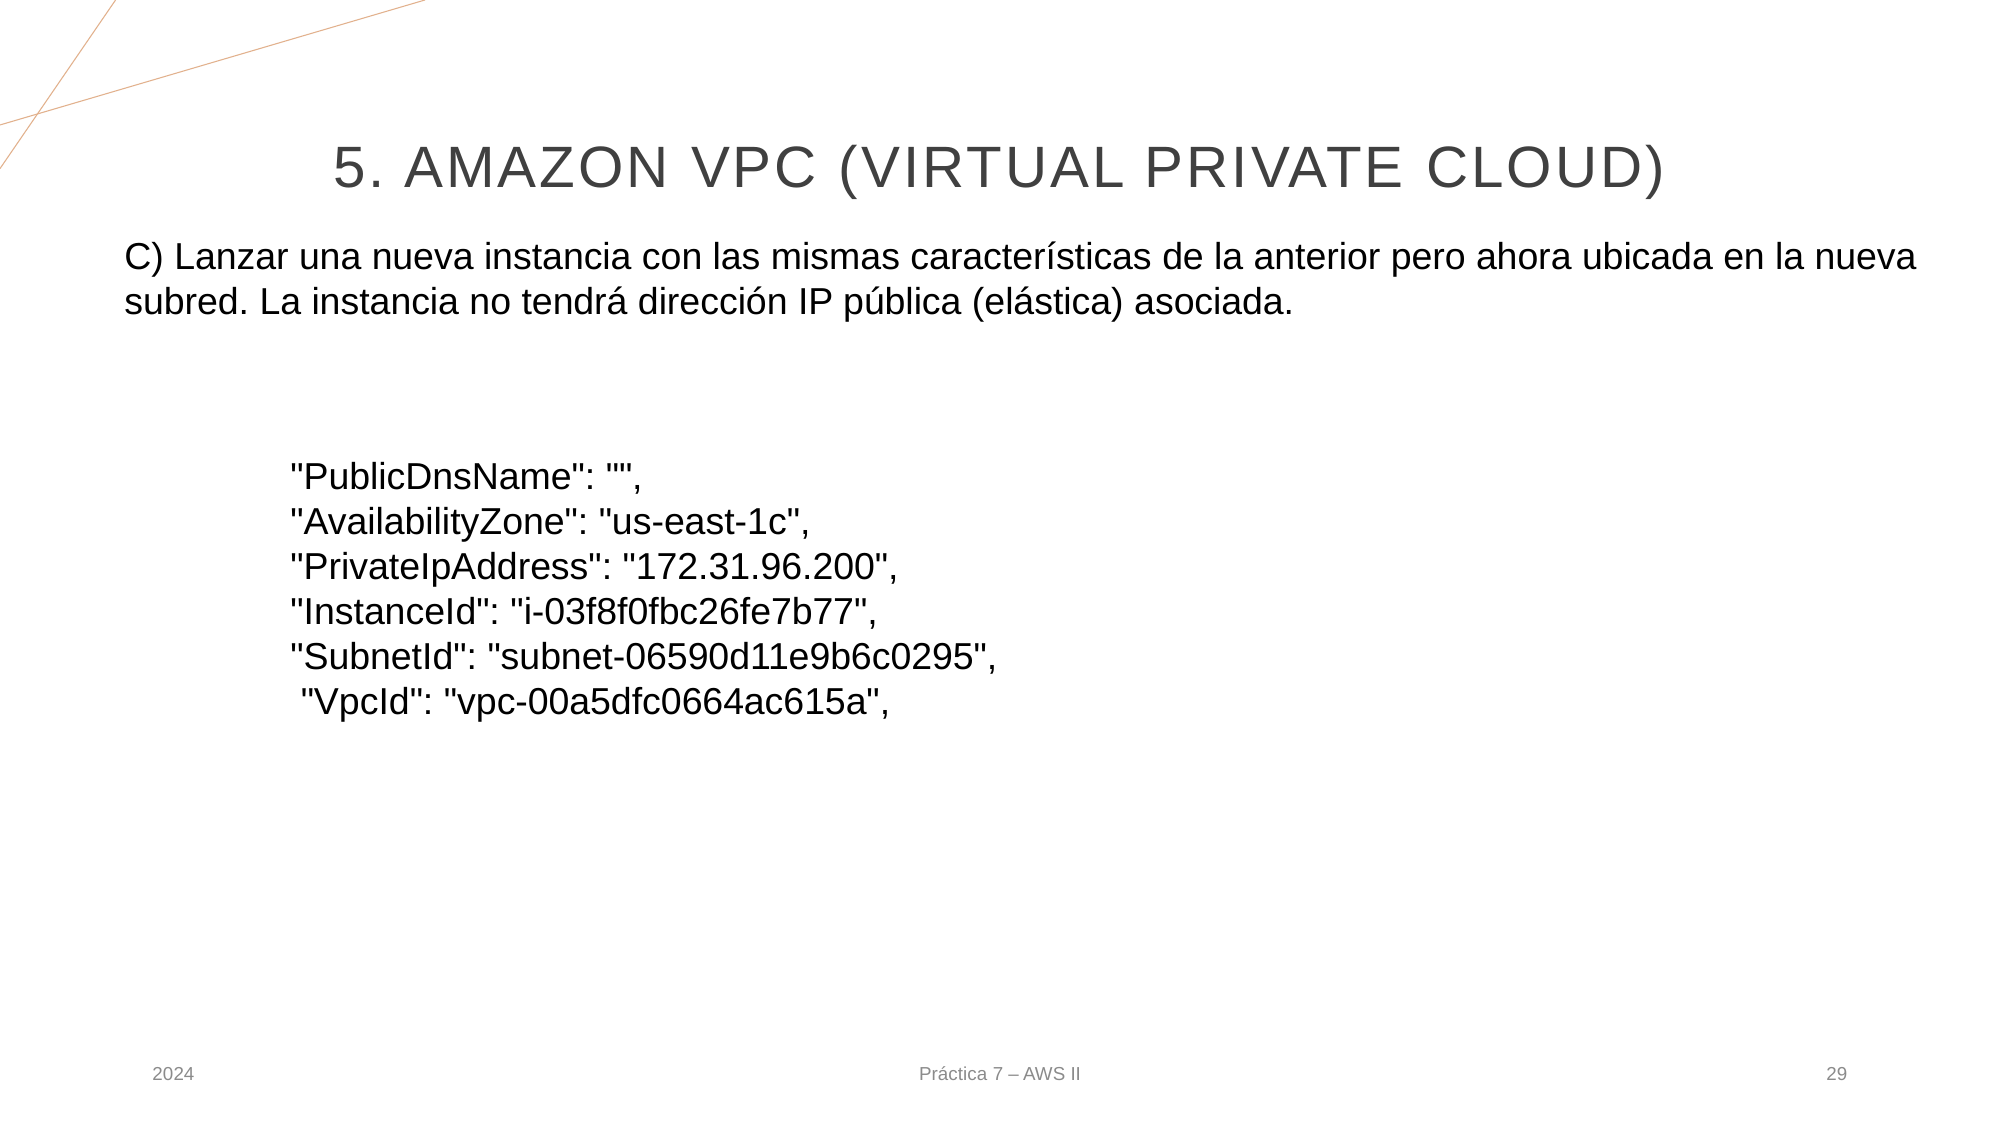

# 5. Amazon VPC (Virtual Private Cloud)
C) Lanzar una nueva instancia con las mismas características de la anterior pero ahora ubicada en la nueva subred. La instancia no tendrá dirección IP pública (elástica) asociada.
"PublicDnsName": "",
"AvailabilityZone": "us-east-1c",
"PrivateIpAddress": "172.31.96.200",
"InstanceId": "i-03f8f0fbc26fe7b77",
"SubnetId": "subnet-06590d11e9b6c0295",
 "VpcId": "vpc-00a5dfc0664ac615a",
2024
Práctica 7 – AWS II
29